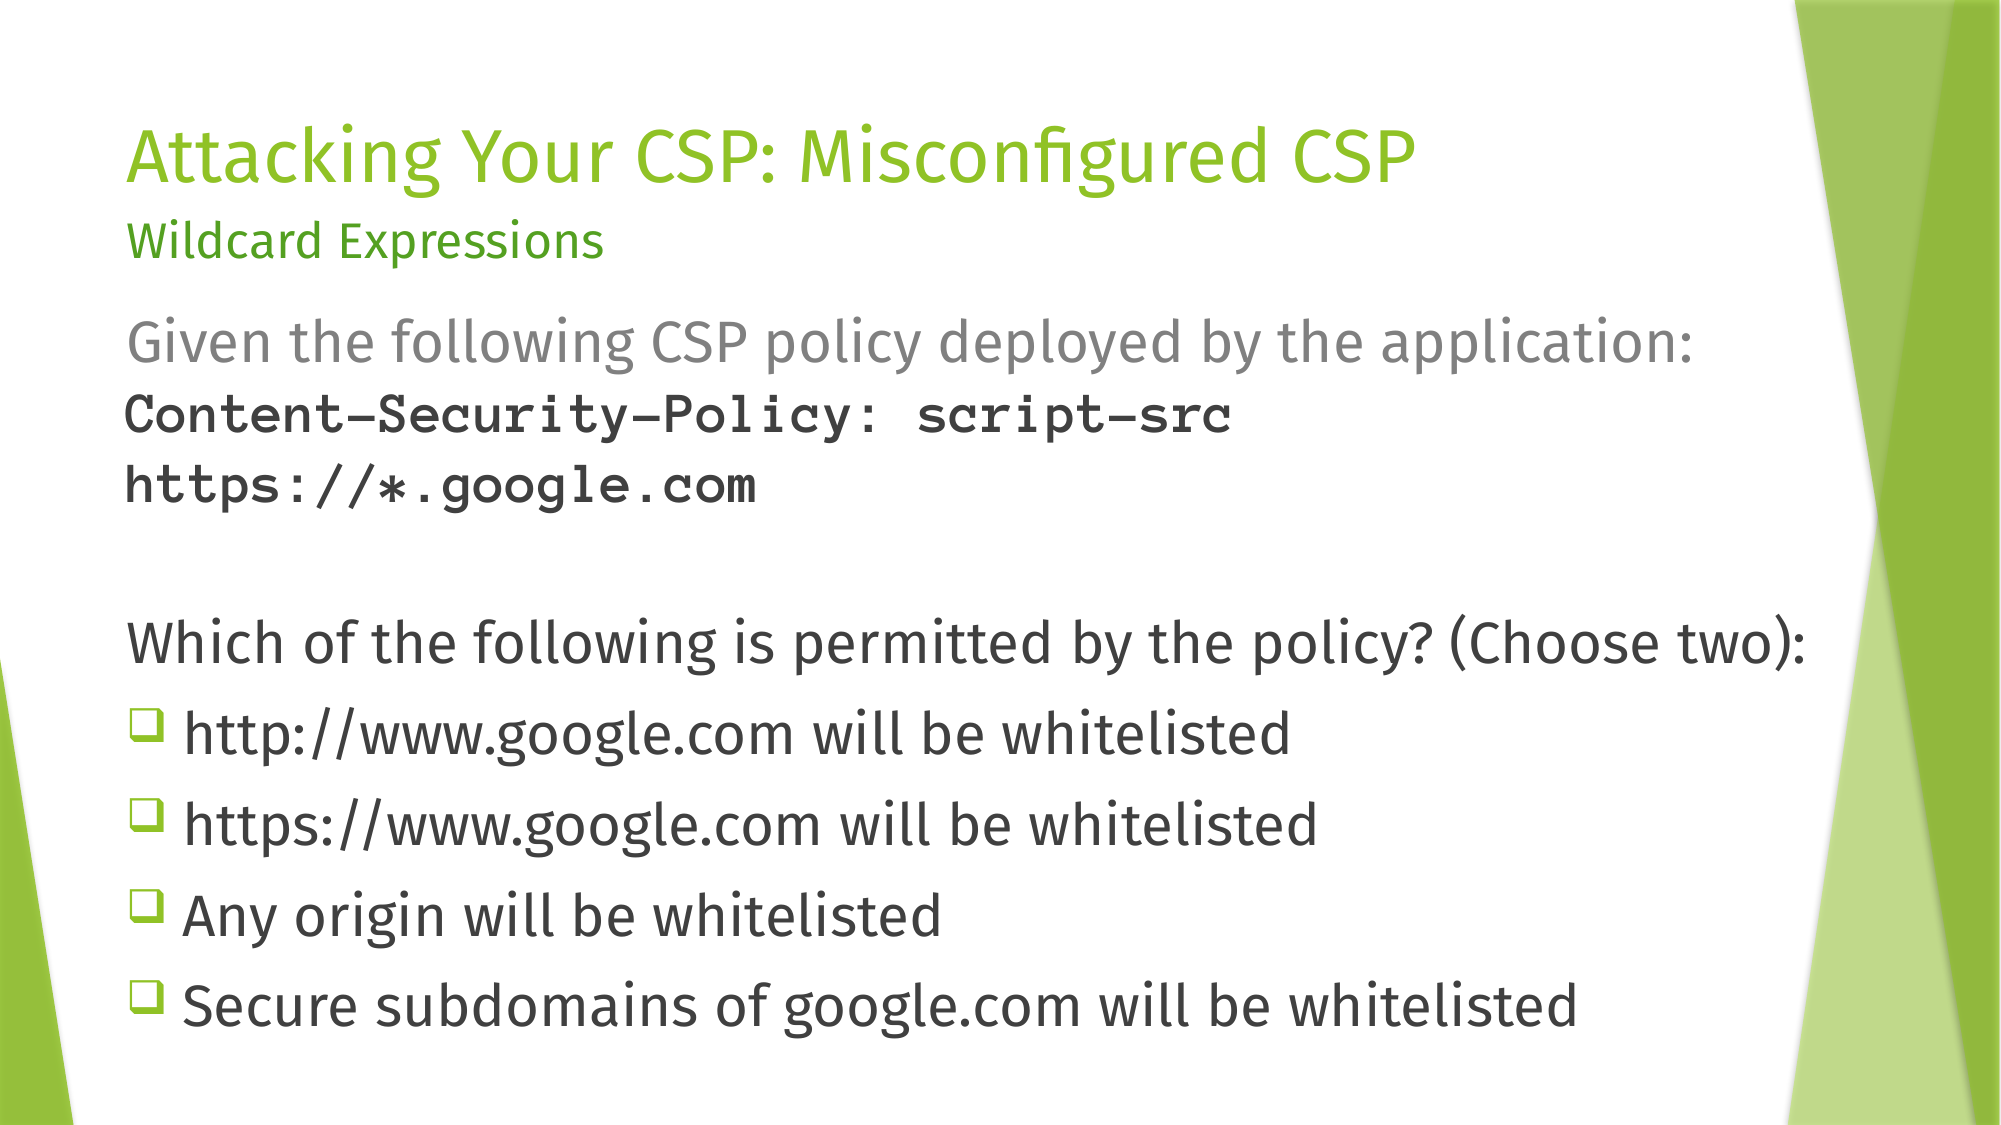

# Attacking Your CSP: Misconfigured CSP
Wildcard Expressions
Given the following CSP policy deployed by the application:
Content-Security-Policy: script-src https://*.google.com
Which of the following is permitted by the policy? (Choose two):
http://www.google.com will be whitelisted
https://www.google.com will be whitelisted
Any origin will be whitelisted
Secure subdomains of google.com will be whitelisted